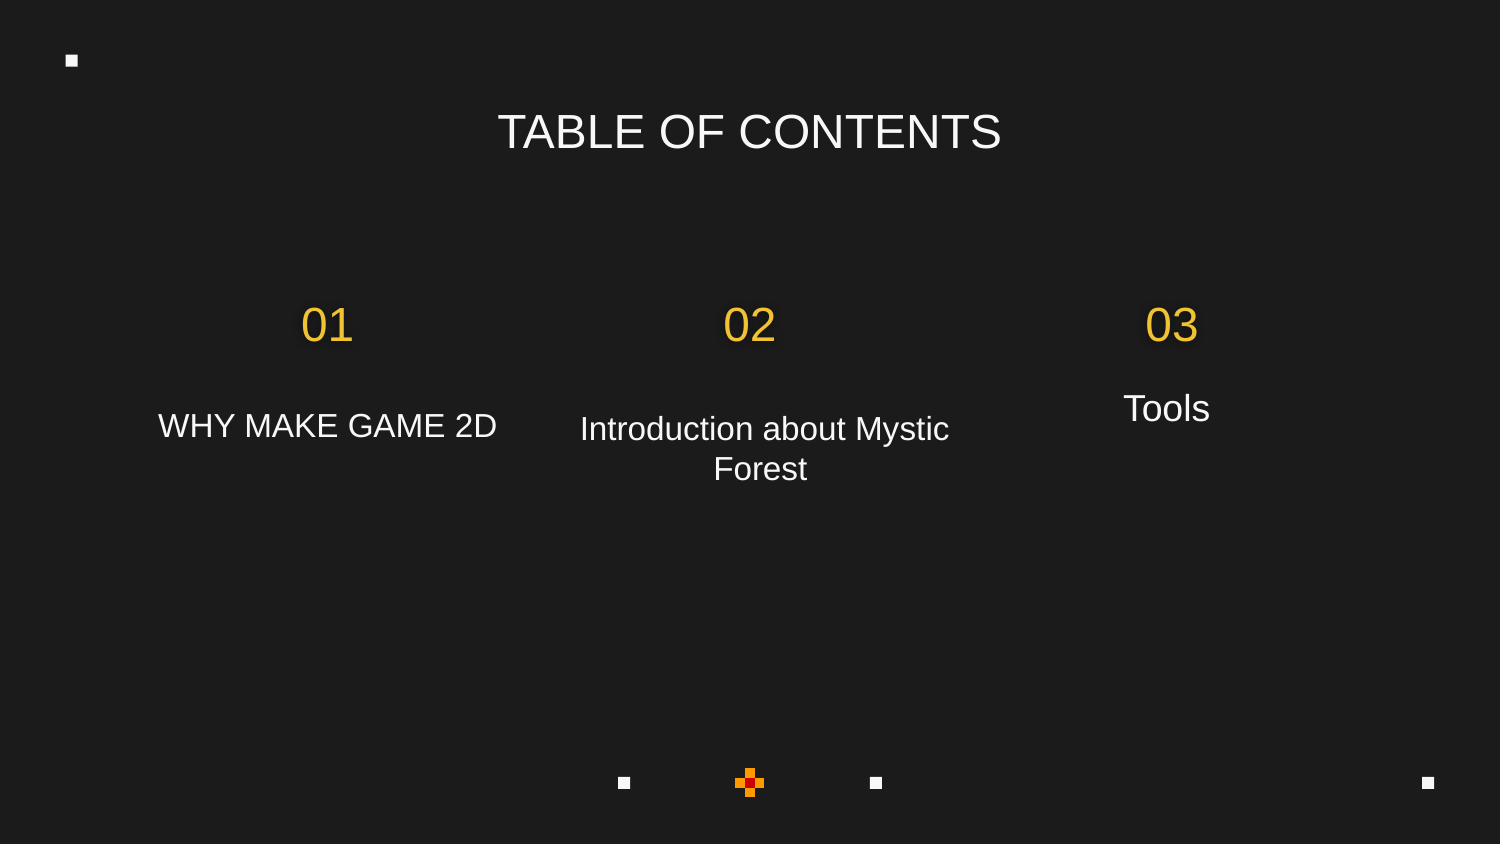

# TABLE OF CONTENTS
01
02
03
Introduction about Mystic Forest
Tools
WHY MAKE GAME 2D